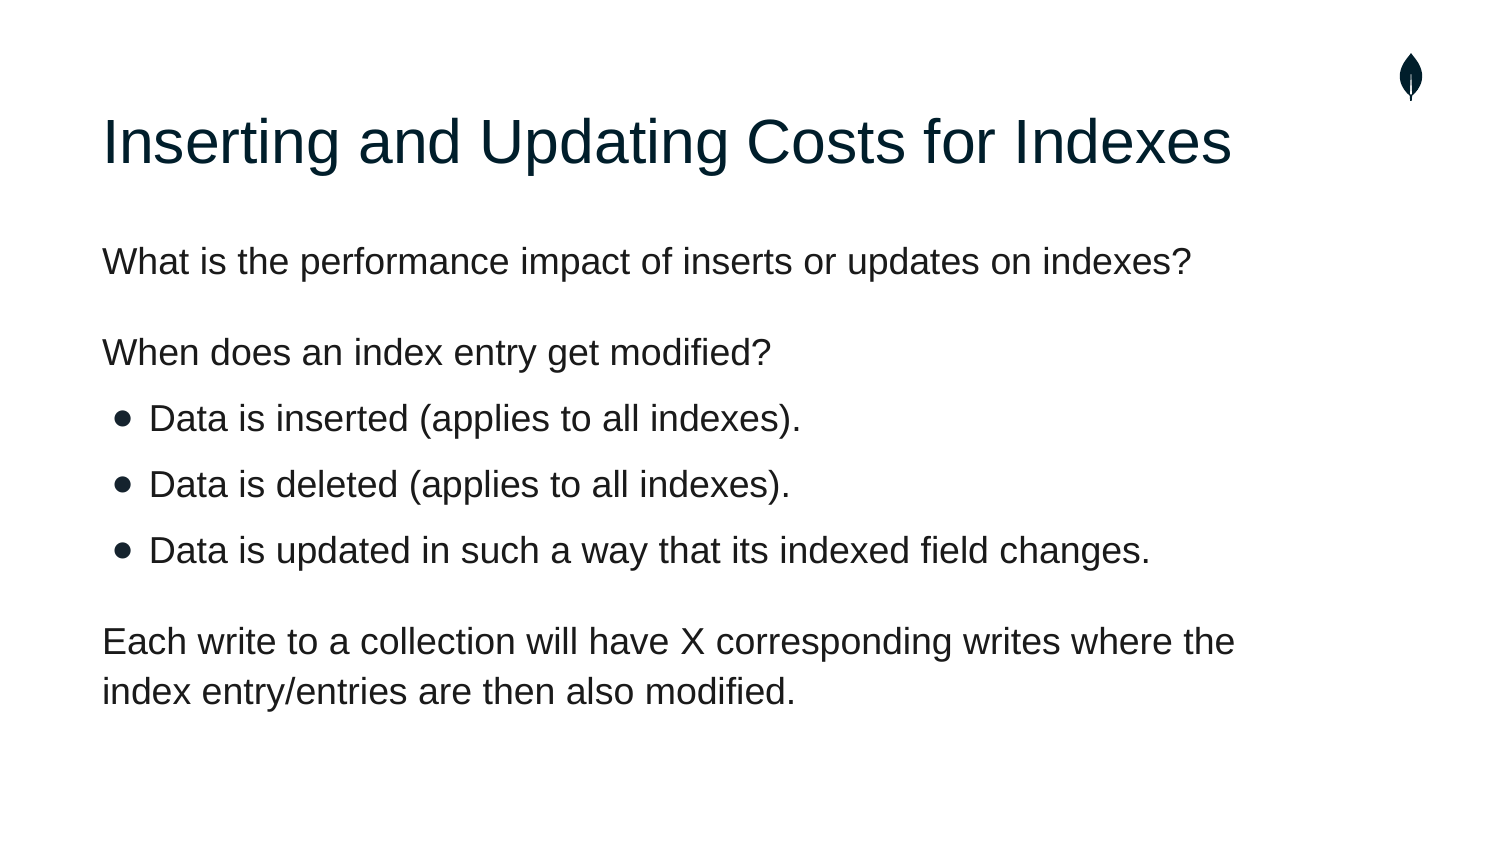

# Inserting and Updating Costs for Indexes

What is the performance impact of inserts or updates on indexes?
When does an index entry get modified?
Data is inserted (applies to all indexes).
Data is deleted (applies to all indexes).
Data is updated in such a way that its indexed field changes.
Each write to a collection will have X corresponding writes where the index entry/entries are then also modified.